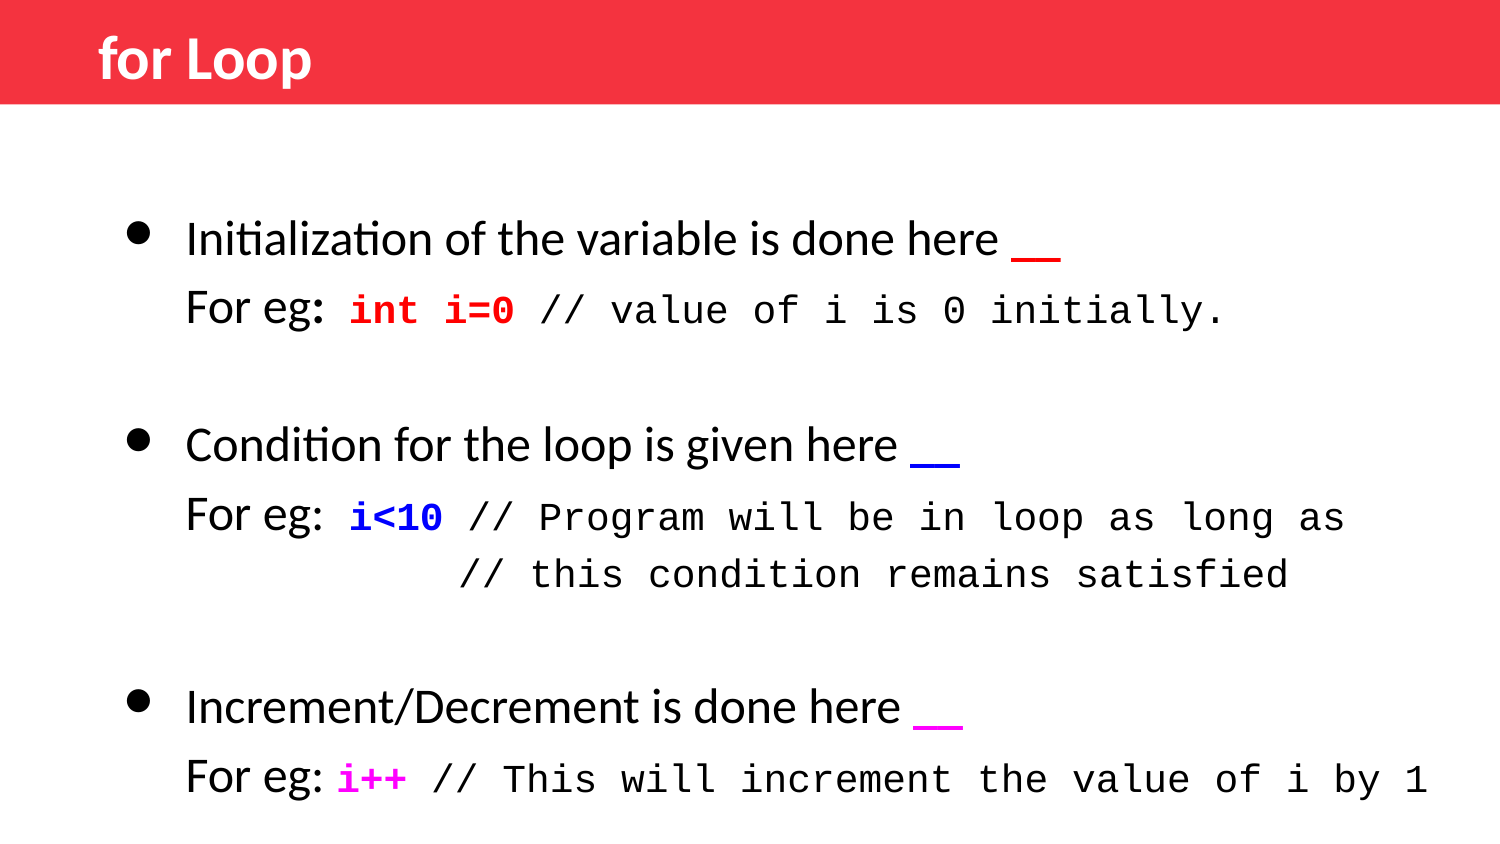

for Loop

Initialization of the variable is done here __
For eg: int i=0 // value of i is 0 initially.

Condition for the loop is given here __
For eg: i<10 // Program will be in loop as long as
  // this condition remains satisfied

Increment/Decrement is done here __
For eg: i++ // This will increment the value of i by 1